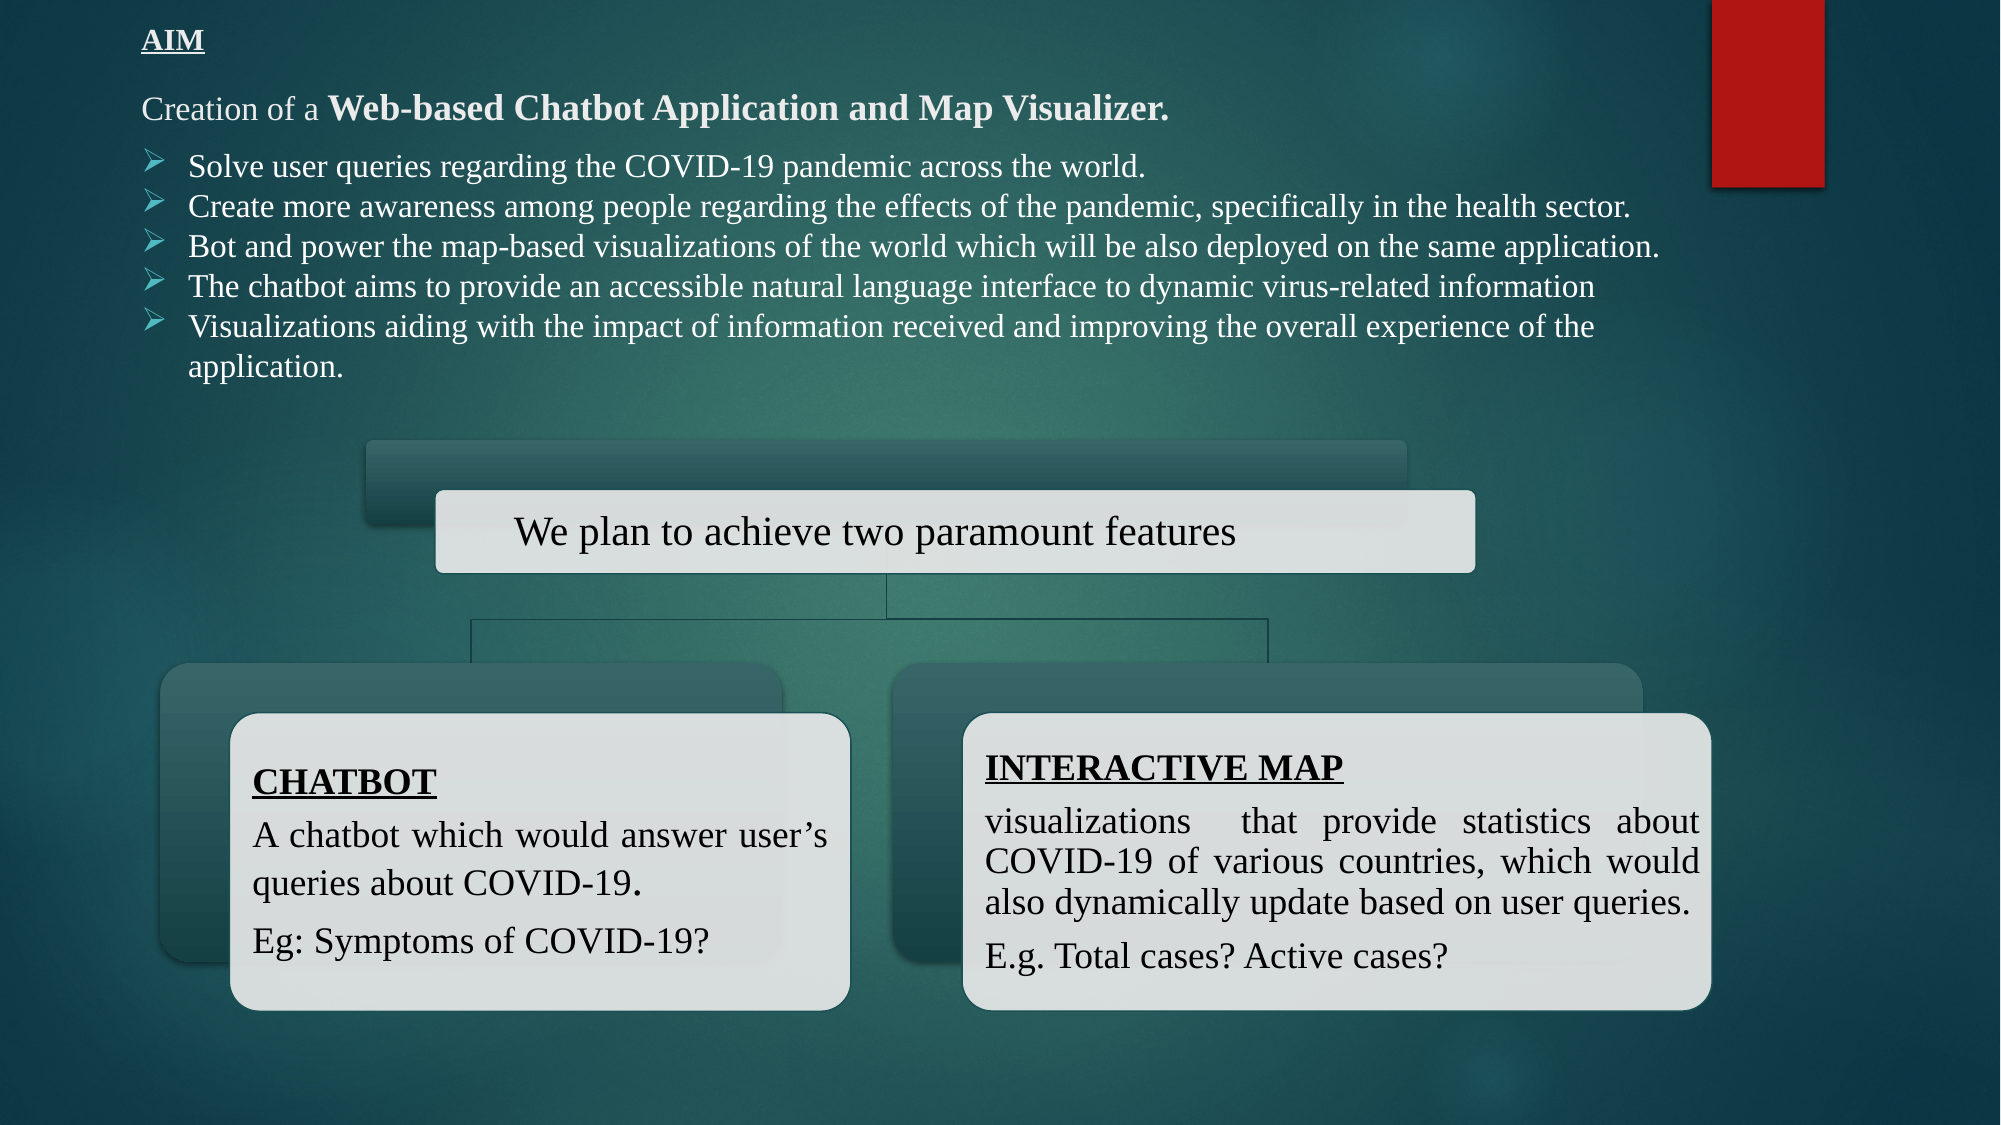

# AIM Creation of a Web-based Chatbot Application and Map Visualizer.
Solve user queries regarding the COVID-19 pandemic across the world.
Create more awareness among people regarding the effects of the pandemic, specifically in the health sector.
Bot and power the map-based visualizations of the world which will be also deployed on the same application.
The chatbot aims to provide an accessible natural language interface to dynamic virus-related information
Visualizations aiding with the impact of information received and improving the overall experience of the application.

      We plan to achieve two paramount features

CHATBOT
A chatbot which would answer user’s queries about COVID-19.
Eg: Symptoms of COVID-19?
INTERACTIVE MAP
visualizations  that provide statistics about COVID-19 of various countries, which would also dynamically update based on user queries.
E.g. Total cases? Active cases?